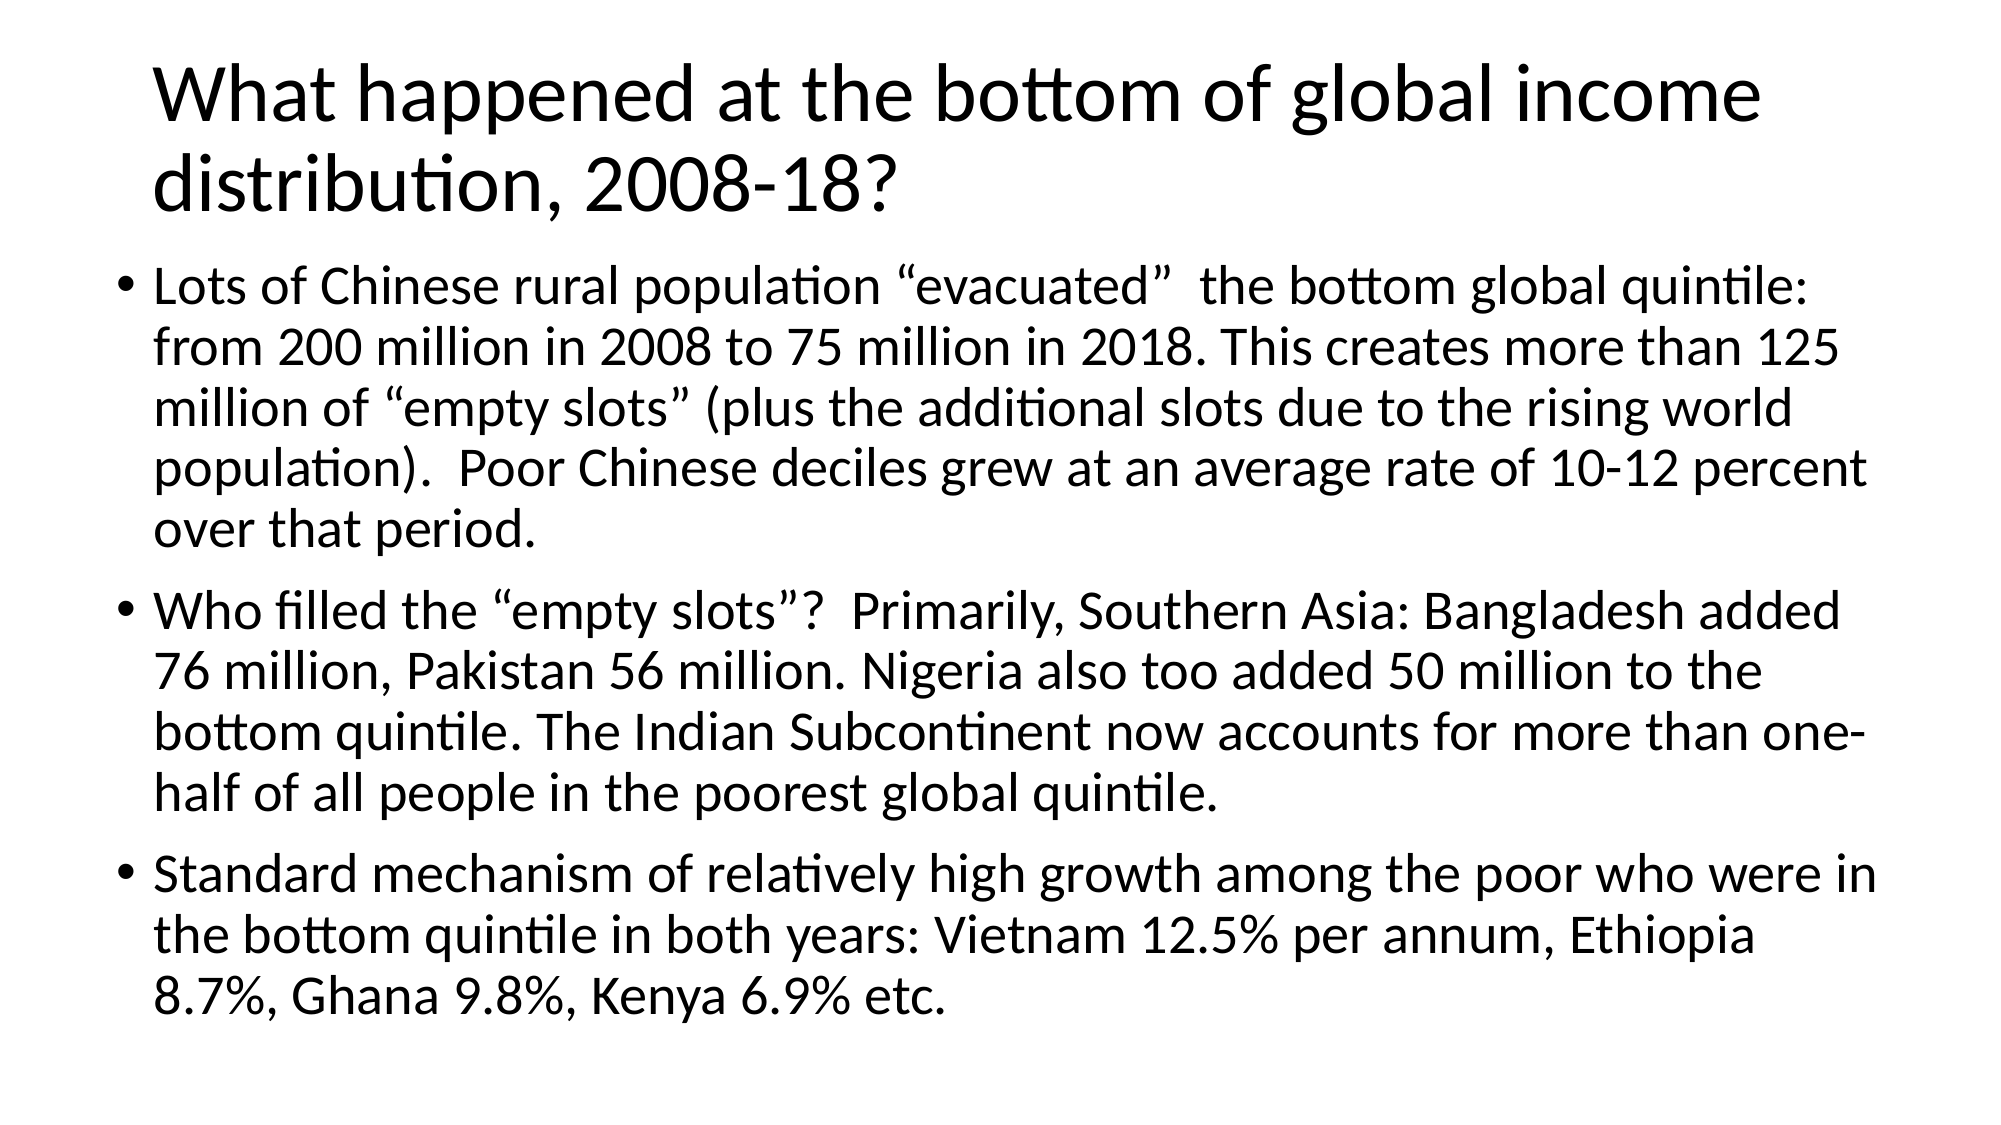

# What happened at the bottom of global income distribution, 2008-18?
Lots of Chinese rural population “evacuated”  the bottom global quintile:  from 200 million in 2008 to 75 million in 2018. This creates more than 125 million of “empty slots” (plus the additional slots due to the rising world population).  Poor Chinese deciles grew at an average rate of 10-12 percent over that period.
Who filled the “empty slots”?  Primarily, Southern Asia: Bangladesh added 76 million, Pakistan 56 million. Nigeria also too added 50 million to the bottom quintile. The Indian Subcontinent now accounts for more than one-half of all people in the poorest global quintile.
Standard mechanism of relatively high growth among the poor who were in the bottom quintile in both years: Vietnam 12.5% per annum, Ethiopia 8.7%, Ghana 9.8%, Kenya 6.9% etc.